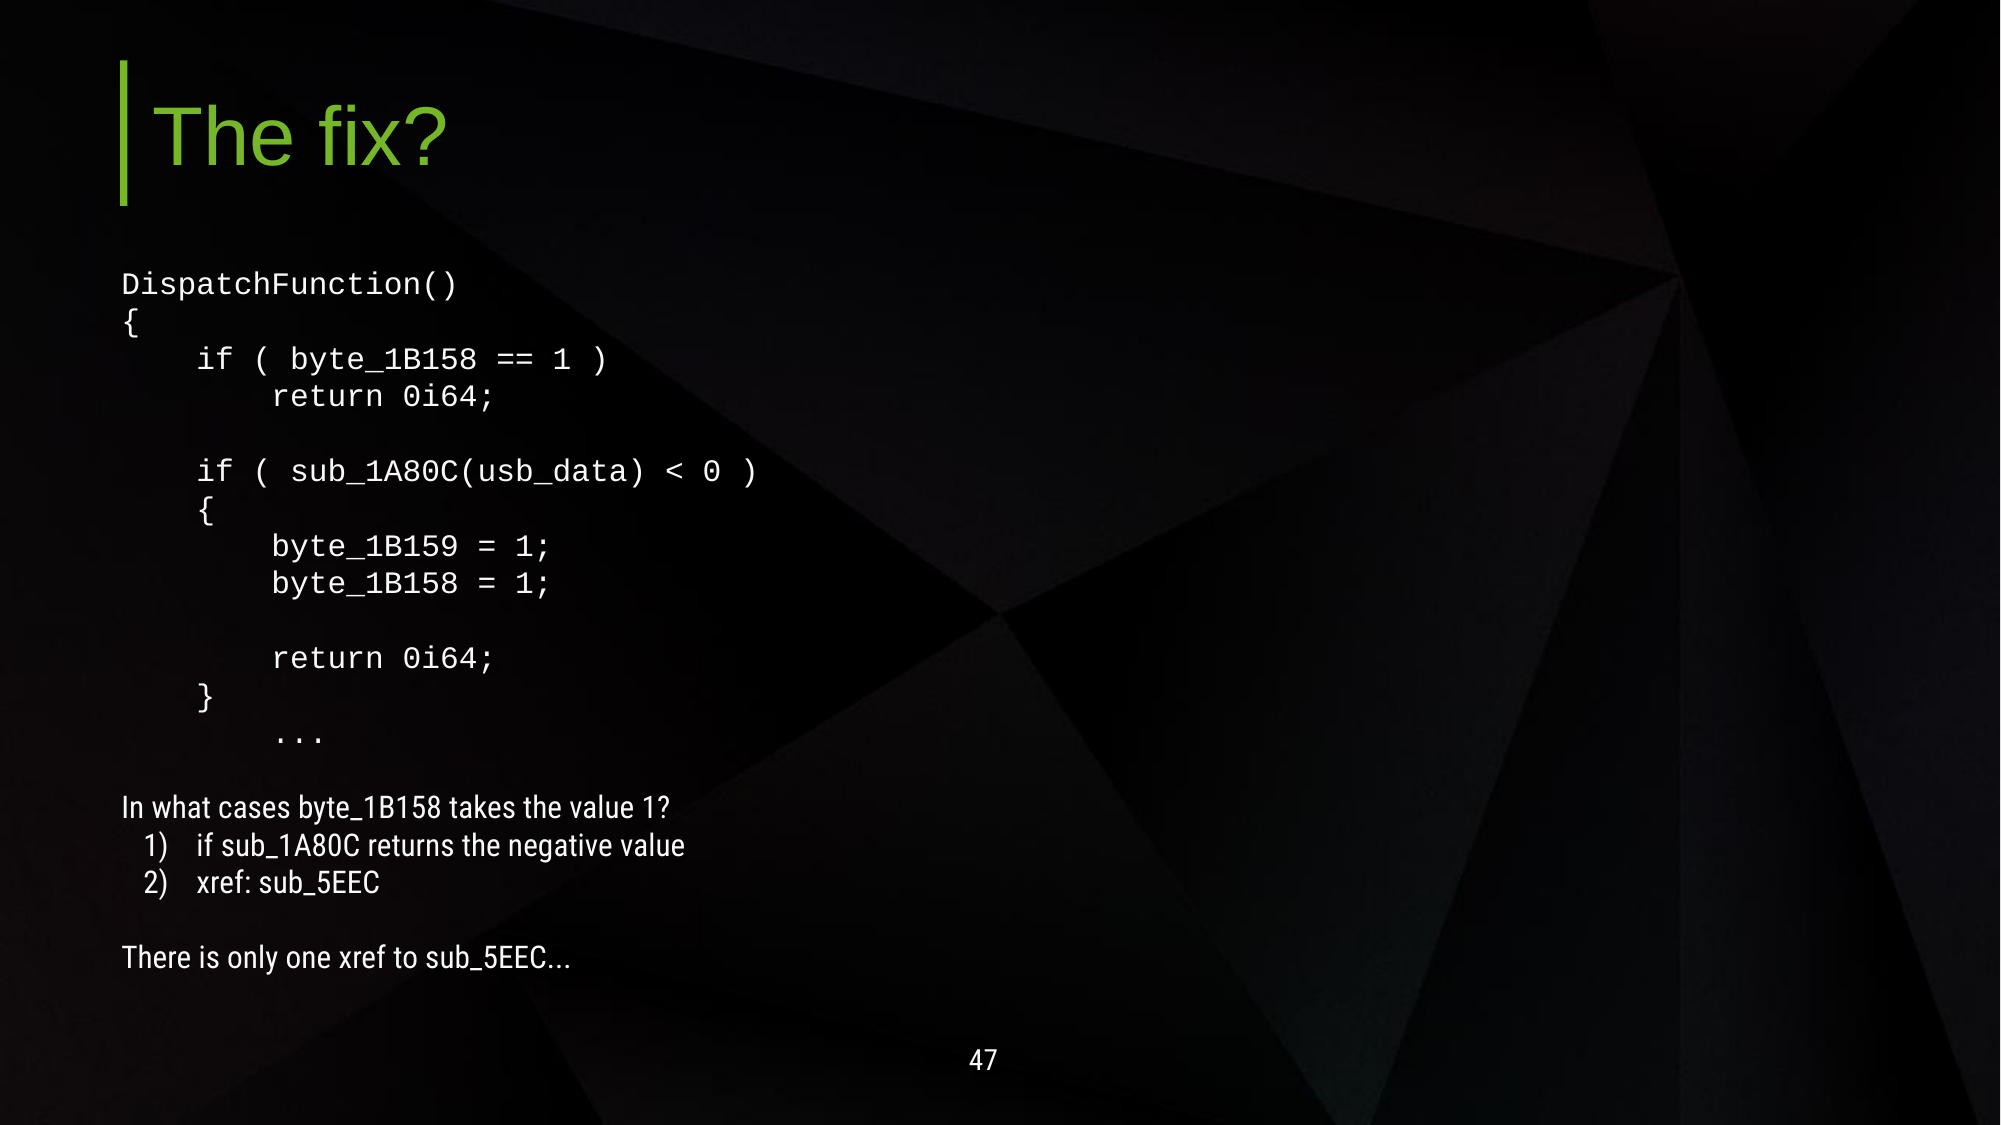

The fix?
DispatchFunction()
{
if ( byte_1B158 == 1 )
return 0i64;

if ( sub_1A80C(usb_data) < 0 )
{
byte_1B159 = 1;
byte_1B158 = 1;

return 0i64;
}
	...

In what cases byte_1B158 takes the value 1?
if sub_1A80C returns the negative value
xref: sub_5EEC

There is only one xref to sub_5EEC...